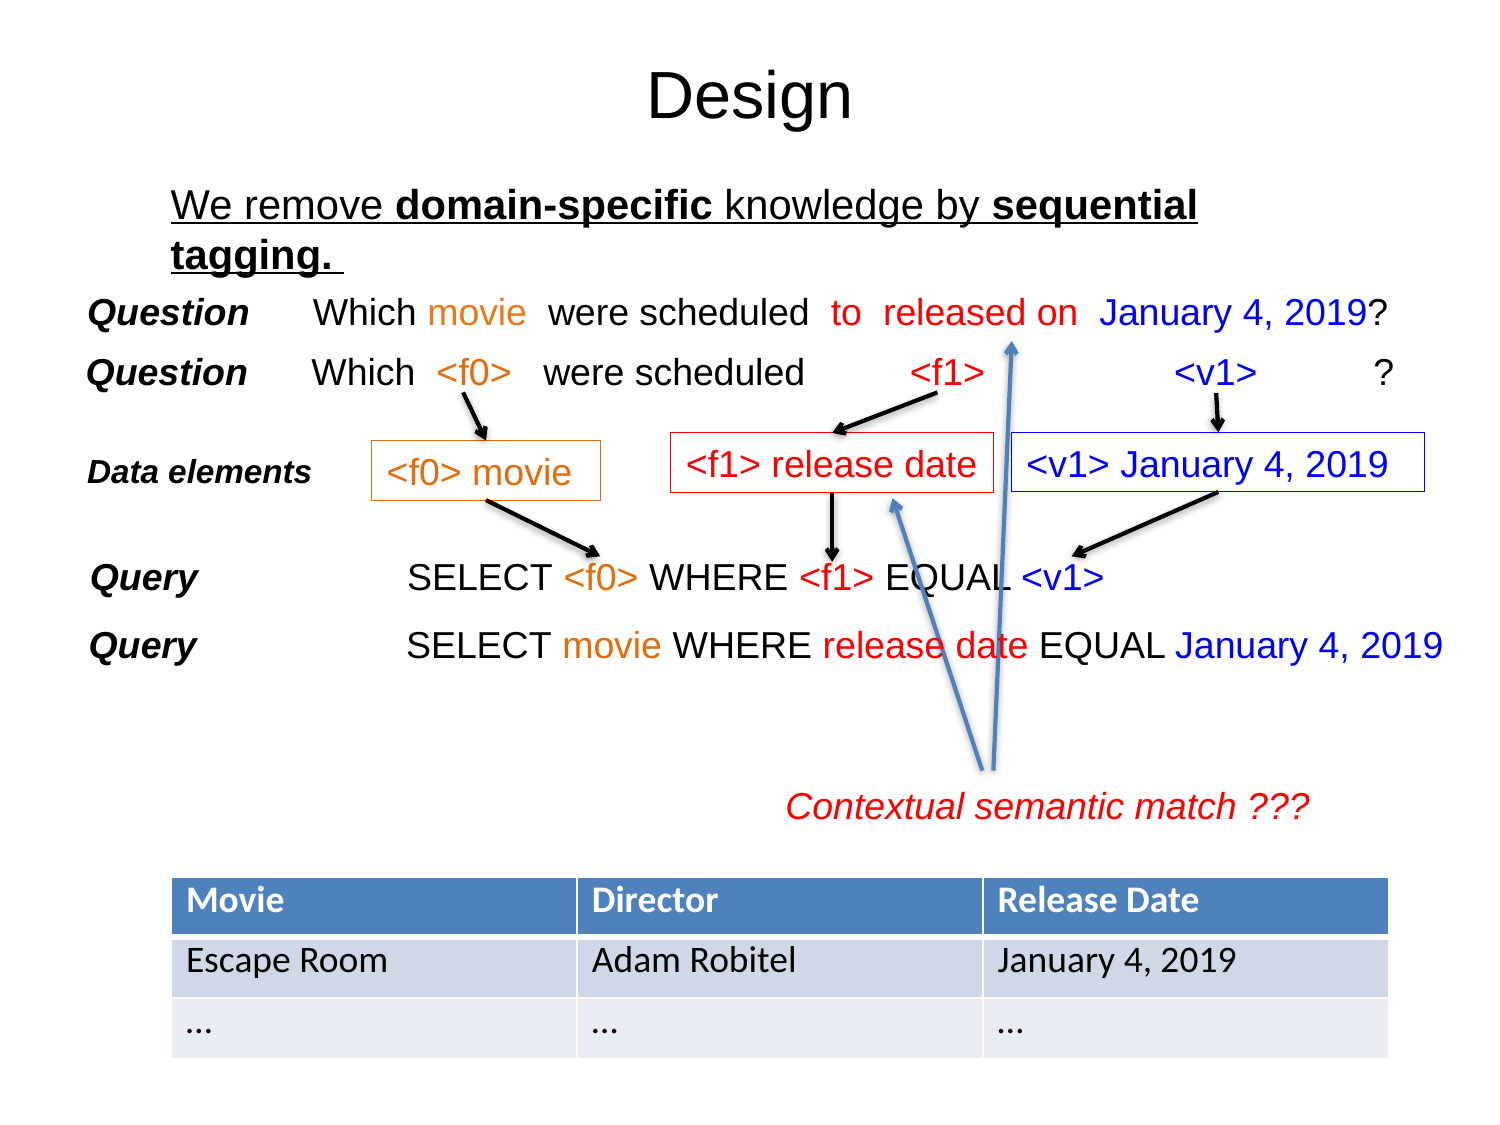

# Design
We remove domain-specific knowledge by sequential tagging.
Question      Which movie  were scheduled  to  released on  January 4, 2019?
Question      Which  <f0>   were scheduled          <f1>                  <v1>           ?
<v1> January 4, 2019
<f1> release date
<f0> movie
Data elements
Query                    SELECT <f0> WHERE <f1> EQUAL <v1>
Query                    SELECT movie WHERE release date EQUAL January 4, 2019

Contextual semantic match ???
| Movie | Director | Release Date |
| --- | --- | --- |
| Escape Room | Adam Robitel | January 4, 2019 |
| … | … | … |